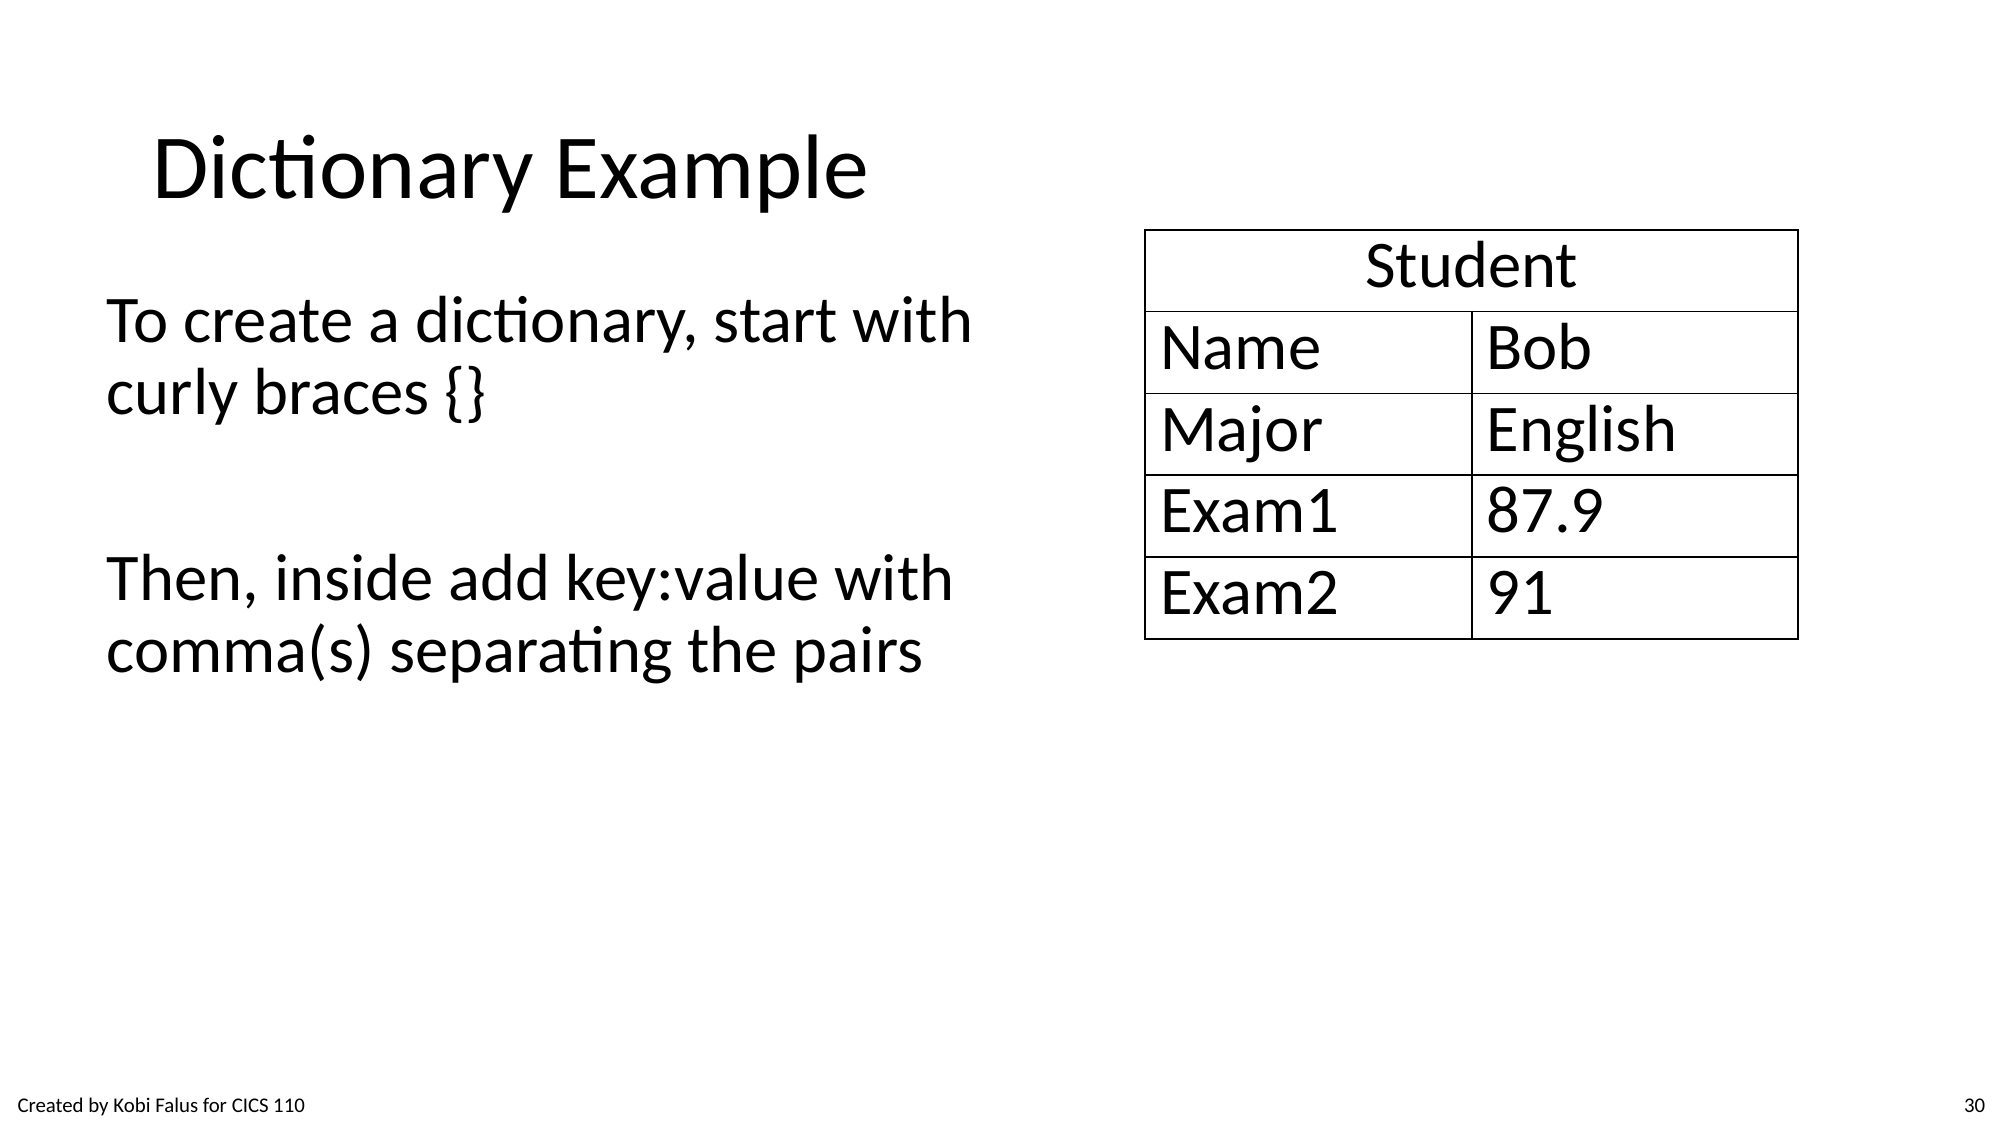

# Dictionary Example
| Student |  |
| --- | --- |
| Name | Bob |
| Major | English |
| Exam1 | 87.9 |
| Exam2 | 91 |
To create a dictionary, start with curly braces {}

Then, inside add key:value with comma(s) separating the pairs